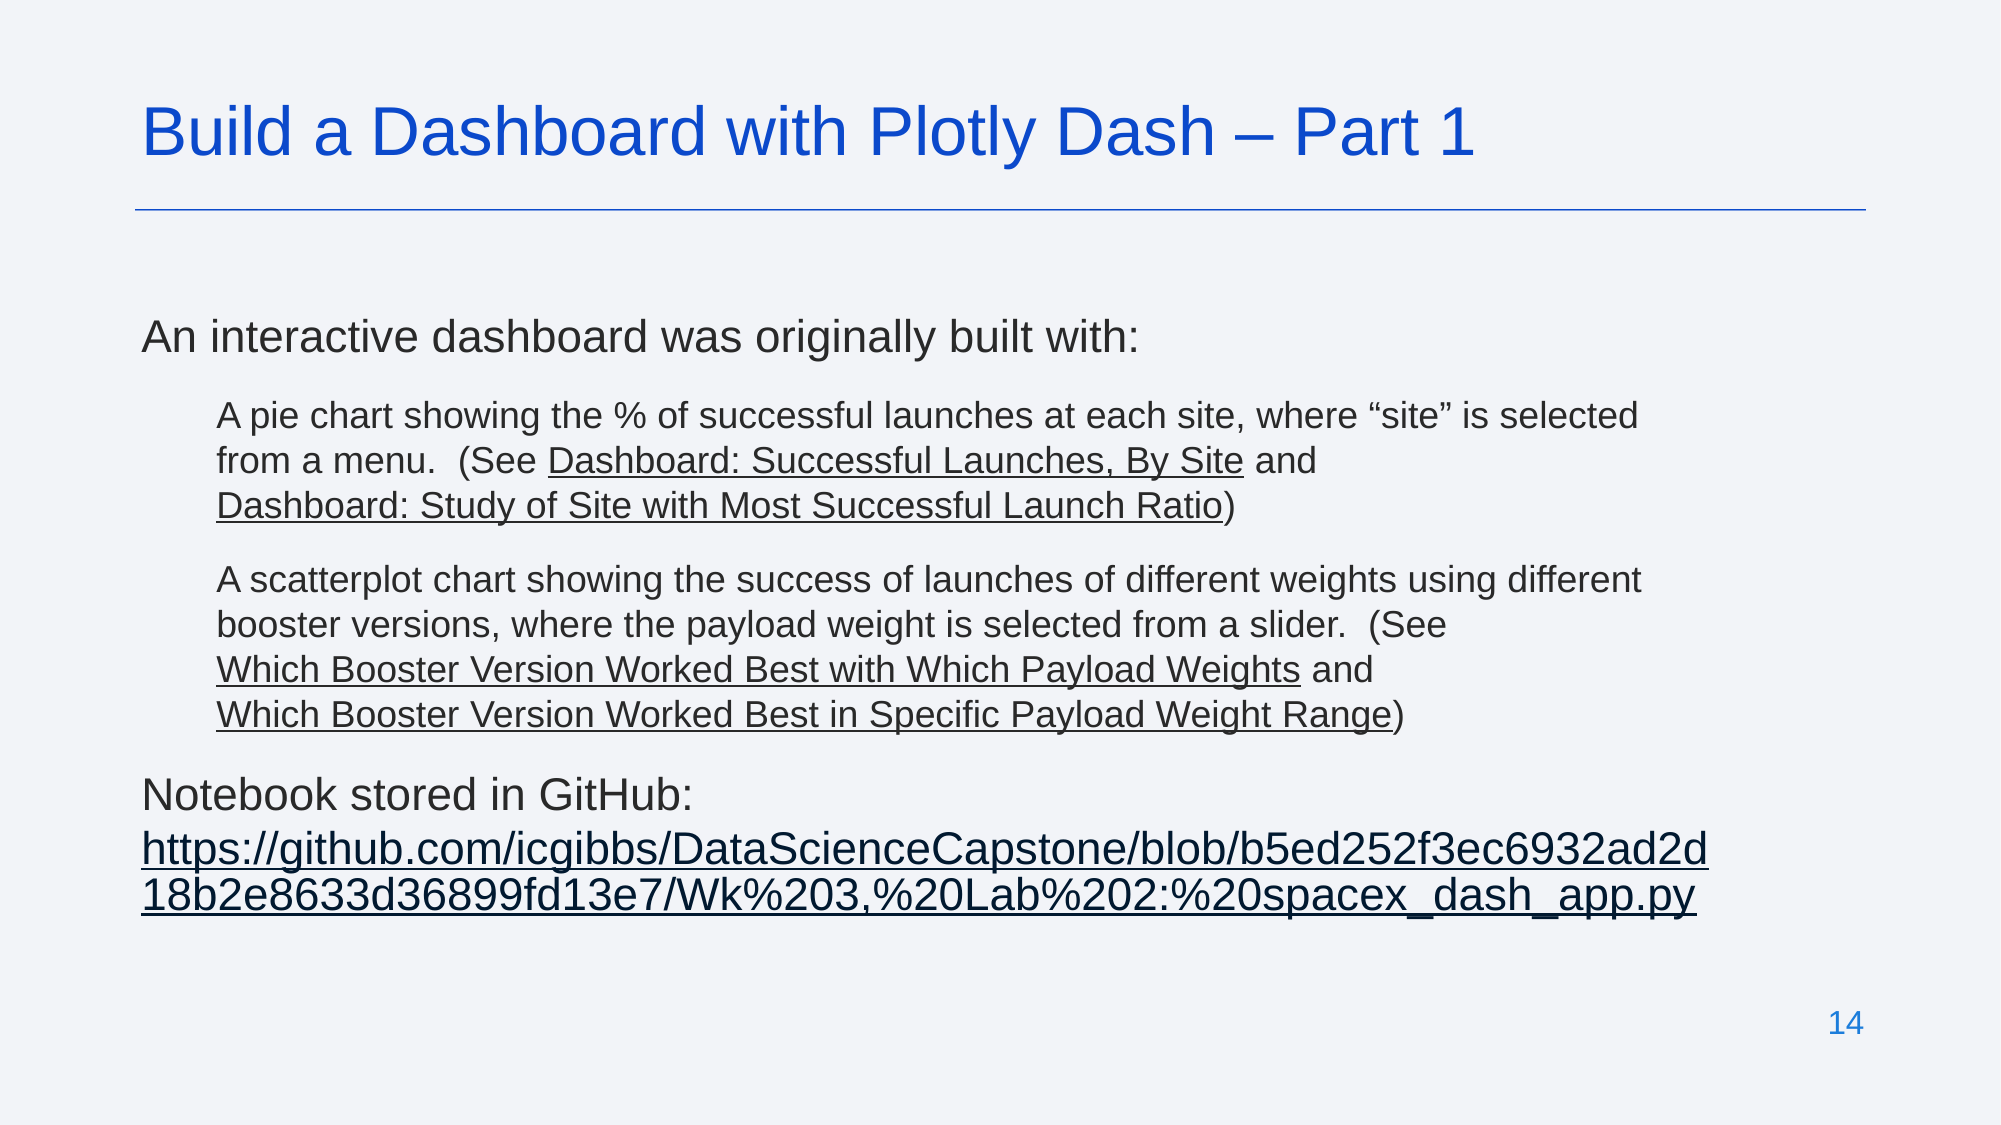

Build a Dashboard with Plotly Dash – Part 1
An interactive dashboard was originally built with:
A pie chart showing the % of successful launches at each site, where “site” is selected from a menu.  (See Dashboard: Successful Launches, By Site and Dashboard: Study of Site with Most Successful Launch Ratio)
A scatterplot chart showing the success of launches of different weights using different booster versions, where the payload weight is selected from a slider.  (See Which Booster Version Worked Best with Which Payload Weights and Which Booster Version Worked Best in Specific Payload Weight Range)
Notebook stored in GitHub: https://github.com/icgibbs/DataScienceCapstone/blob/b5ed252f3ec6932ad2d18b2e8633d36899fd13e7/Wk%203,%20Lab%202:%20spacex_dash_app.py

14